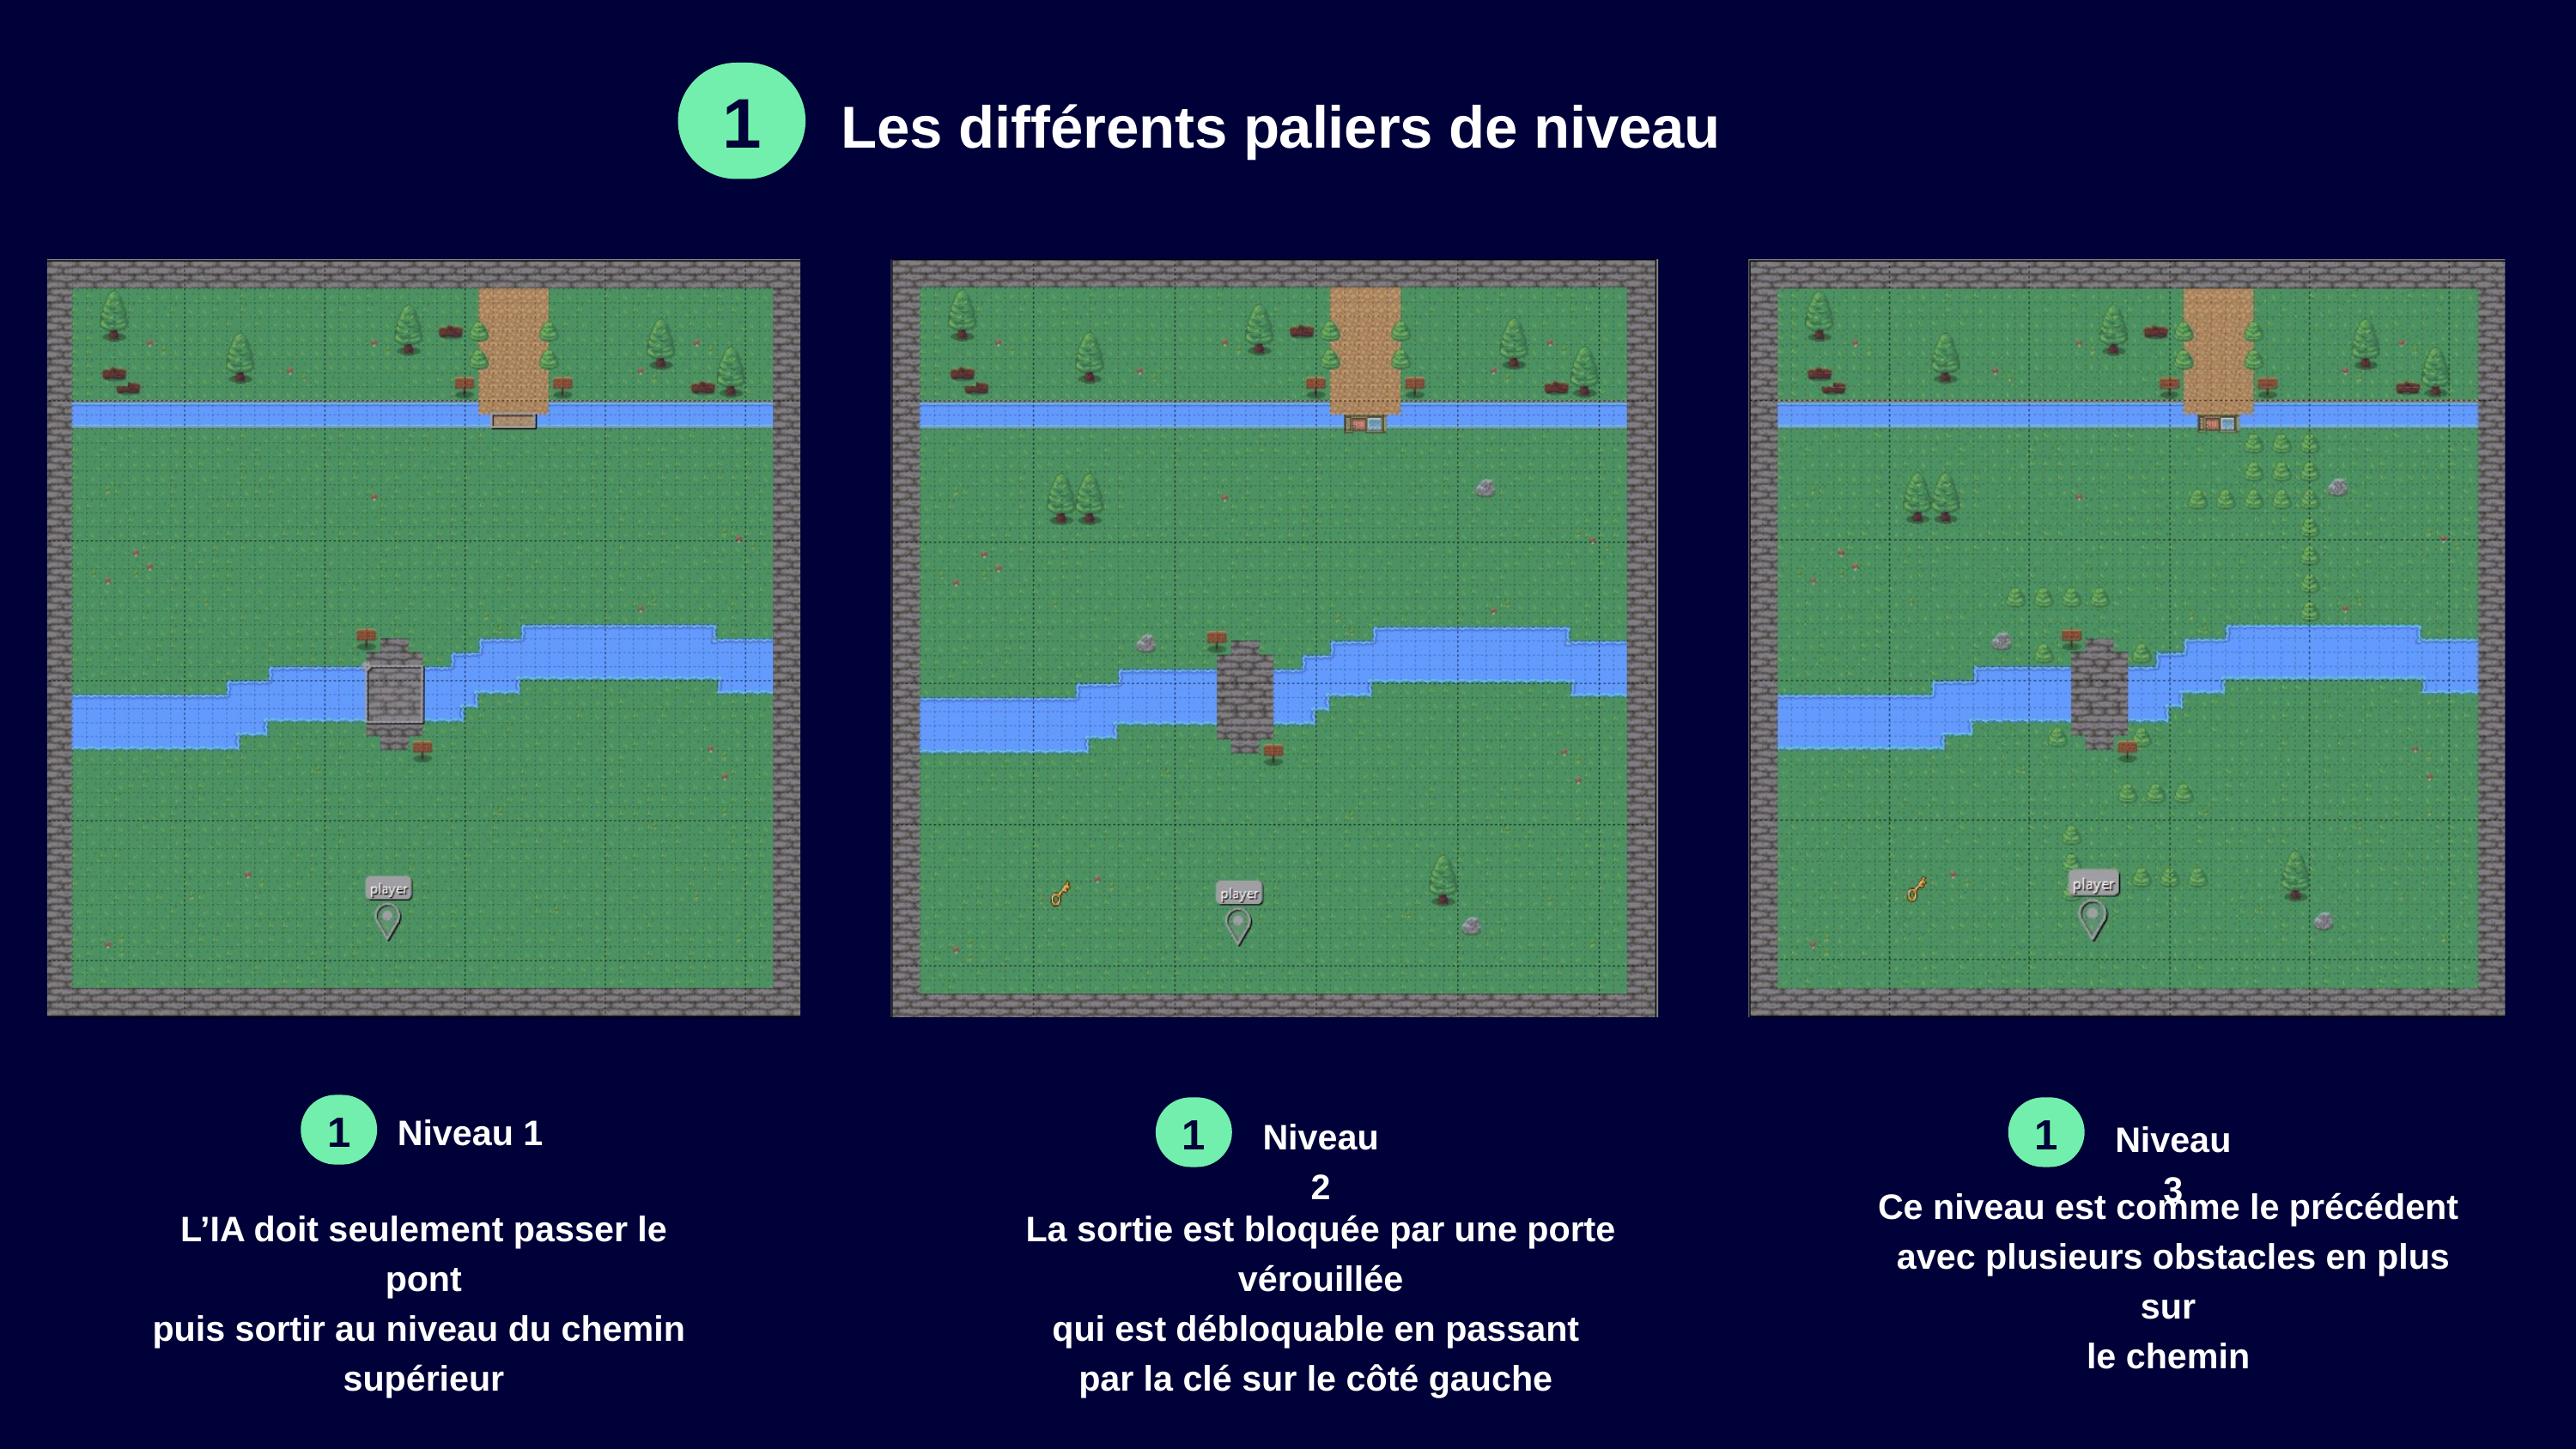

1
Les différents paliers de niveau

1

1
1
Niveau 1
Niveau 2
Niveau 3
Ce niveau est comme le précédent
avec plusieurs obstacles en plus sur
le chemin
L’IA doit seulement passer le pont
puis sortir au niveau du chemin
supérieur
La sortie est bloquée par une porte vérouillée
qui est débloquable en passant
par la clé sur le côté gauche